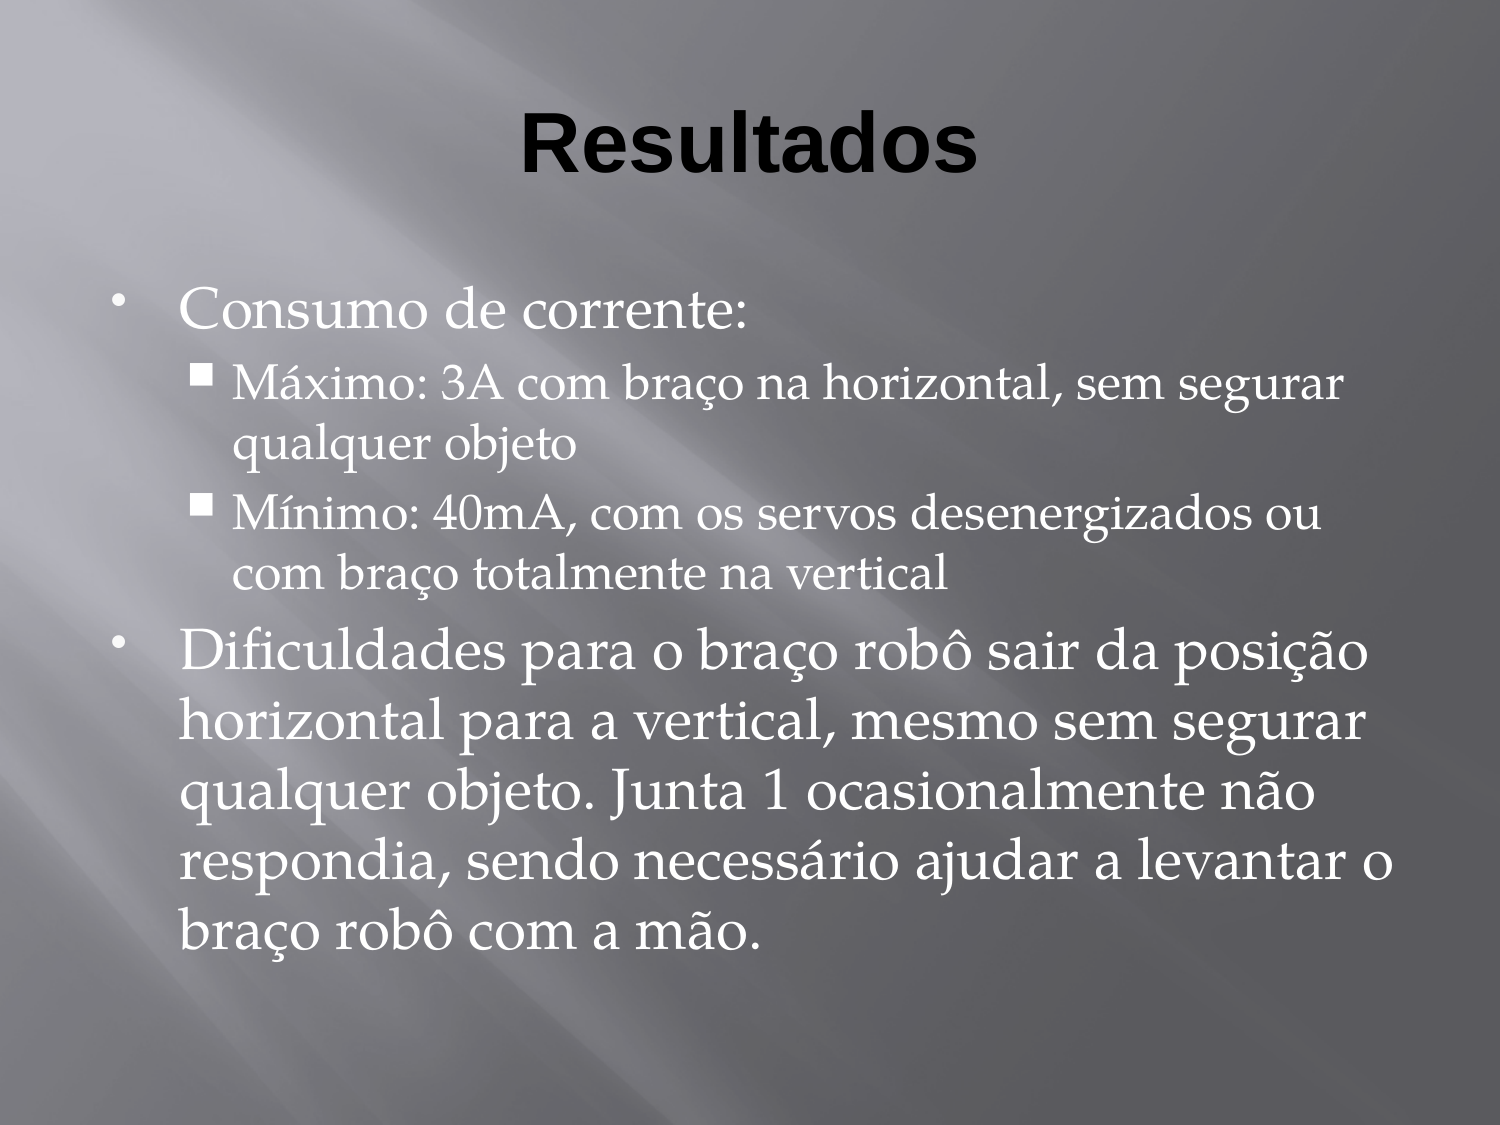

# Resultados
Consumo de corrente:
Máximo: 3A com braço na horizontal, sem segurar qualquer objeto
Mínimo: 40mA, com os servos desenergizados ou com braço totalmente na vertical
Dificuldades para o braço robô sair da posição horizontal para a vertical, mesmo sem segurar qualquer objeto. Junta 1 ocasionalmente não respondia, sendo necessário ajudar a levantar o braço robô com a mão.